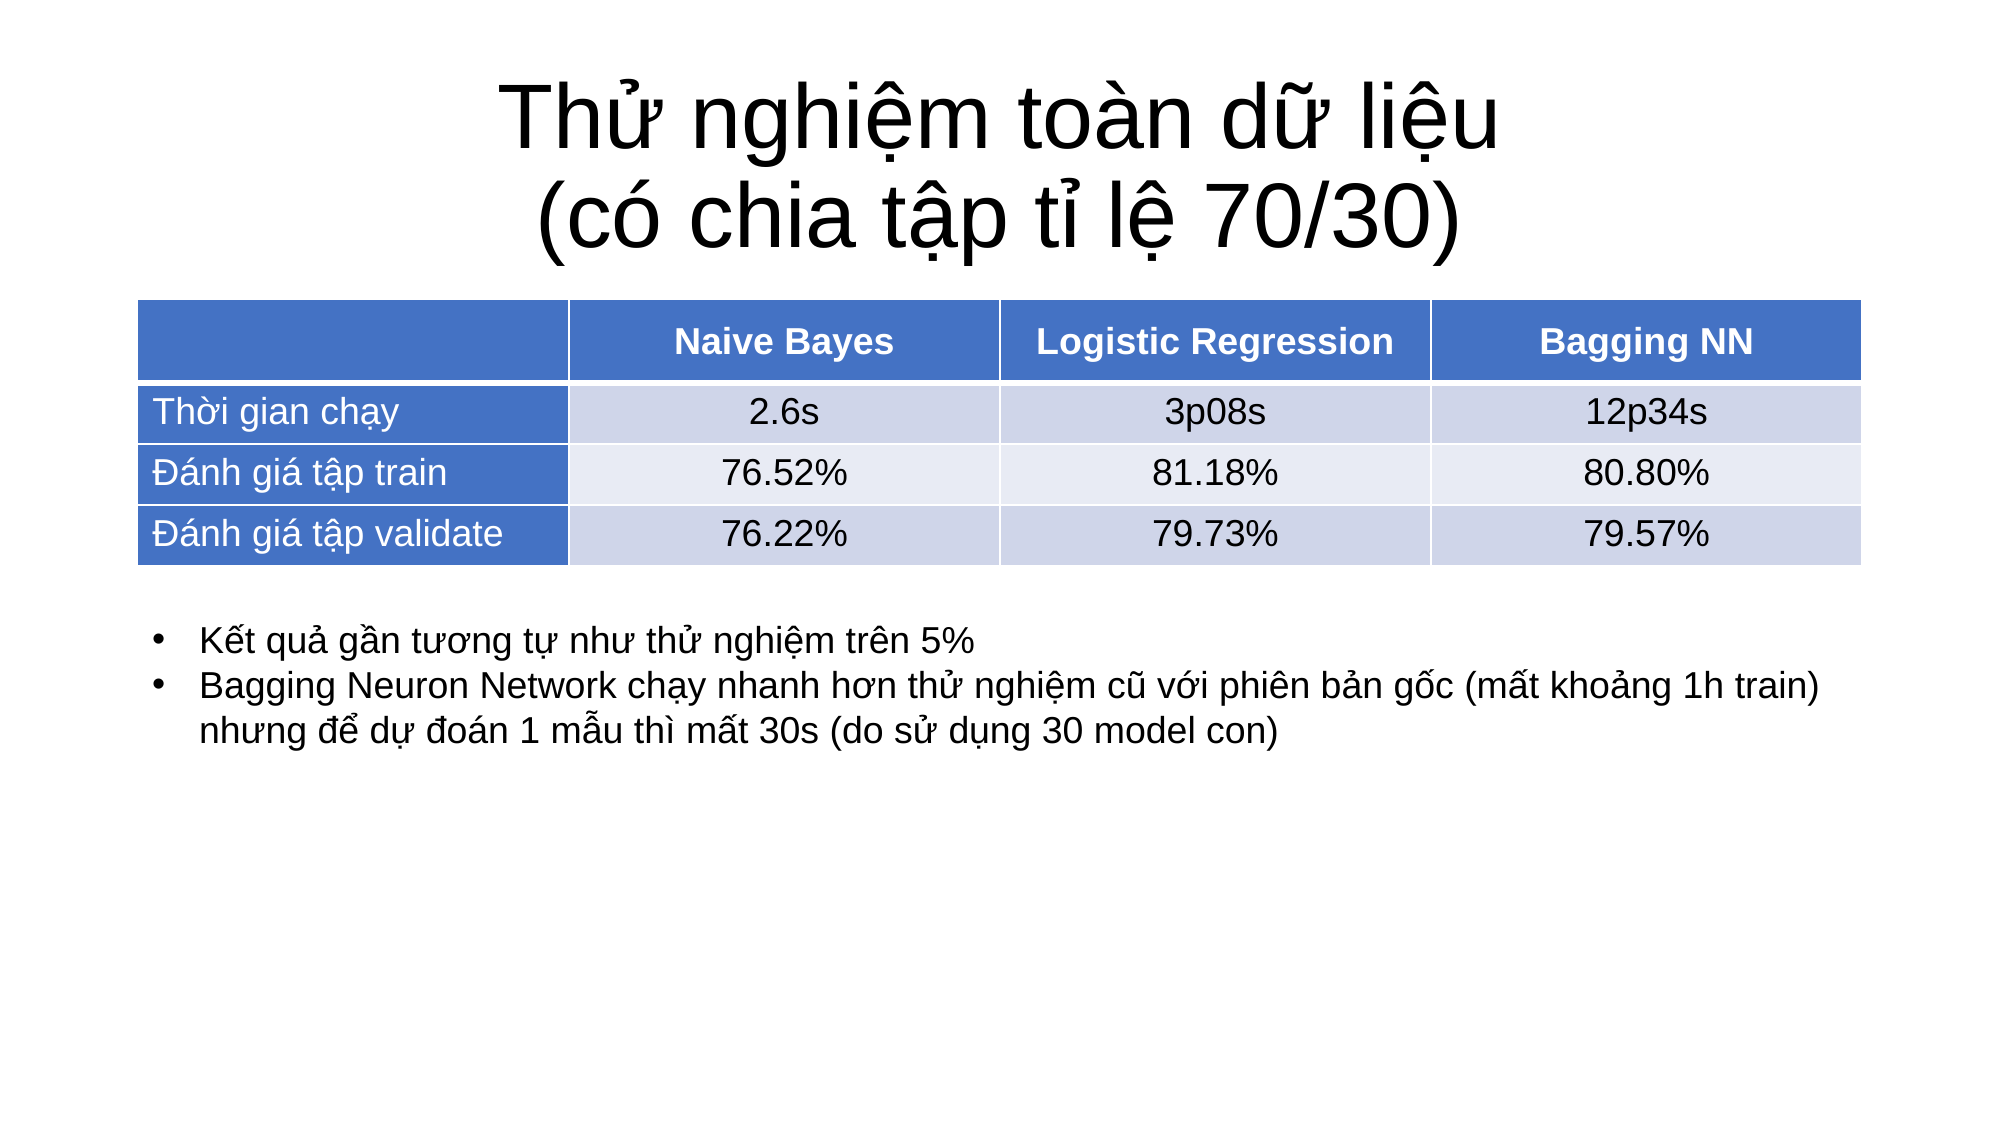

# Thử nghiệm toàn dữ liệu (có chia tập tỉ lệ 70/30)
|  | Naive Bayes | Logistic Regression | Bagging NN |
| --- | --- | --- | --- |
| Thời gian chạy | 2.6s | 3p08s | 12p34s |
| Đánh giá tập train | 76.52% | 81.18% | 80.80% |
| Đánh giá tập validate | 76.22% | 79.73% | 79.57% |
Kết quả gần tương tự như thử nghiệm trên 5%
Bagging Neuron Network chạy nhanh hơn thử nghiệm cũ với phiên bản gốc (mất khoảng 1h train) nhưng để dự đoán 1 mẫu thì mất 30s (do sử dụng 30 model con)